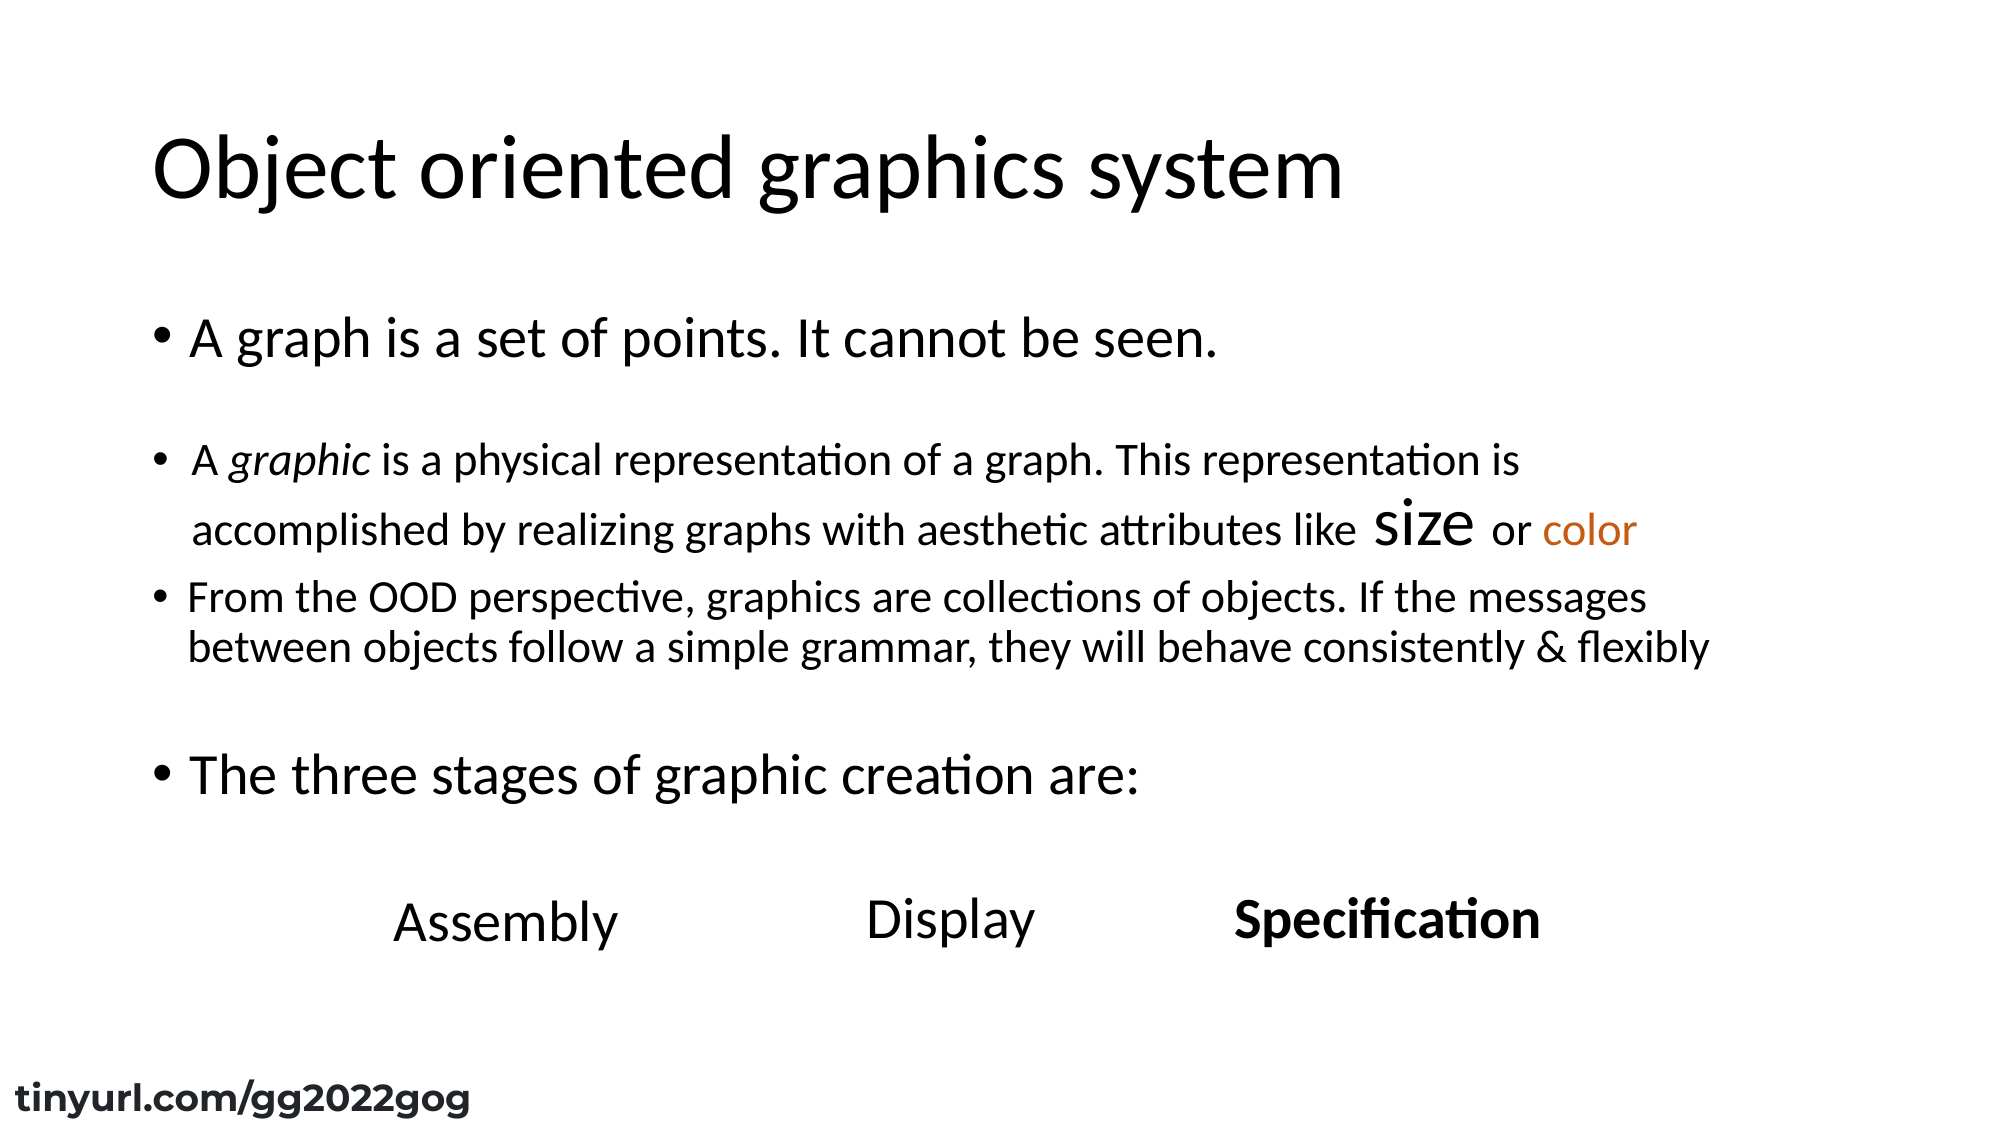

# Object oriented graphics system
A graph is a set of points. It cannot be seen.
A graphic is a physical representation of a graph. This representation is accomplished by realizing graphs with aesthetic attributes like size or color
From the OOD perspective, graphics are collections of objects. If the messages between objects follow a simple grammar, they will behave consistently & flexibly
The three stages of graphic creation are:
Display
Specification
Assembly
tinyurl.com/gg2022gog